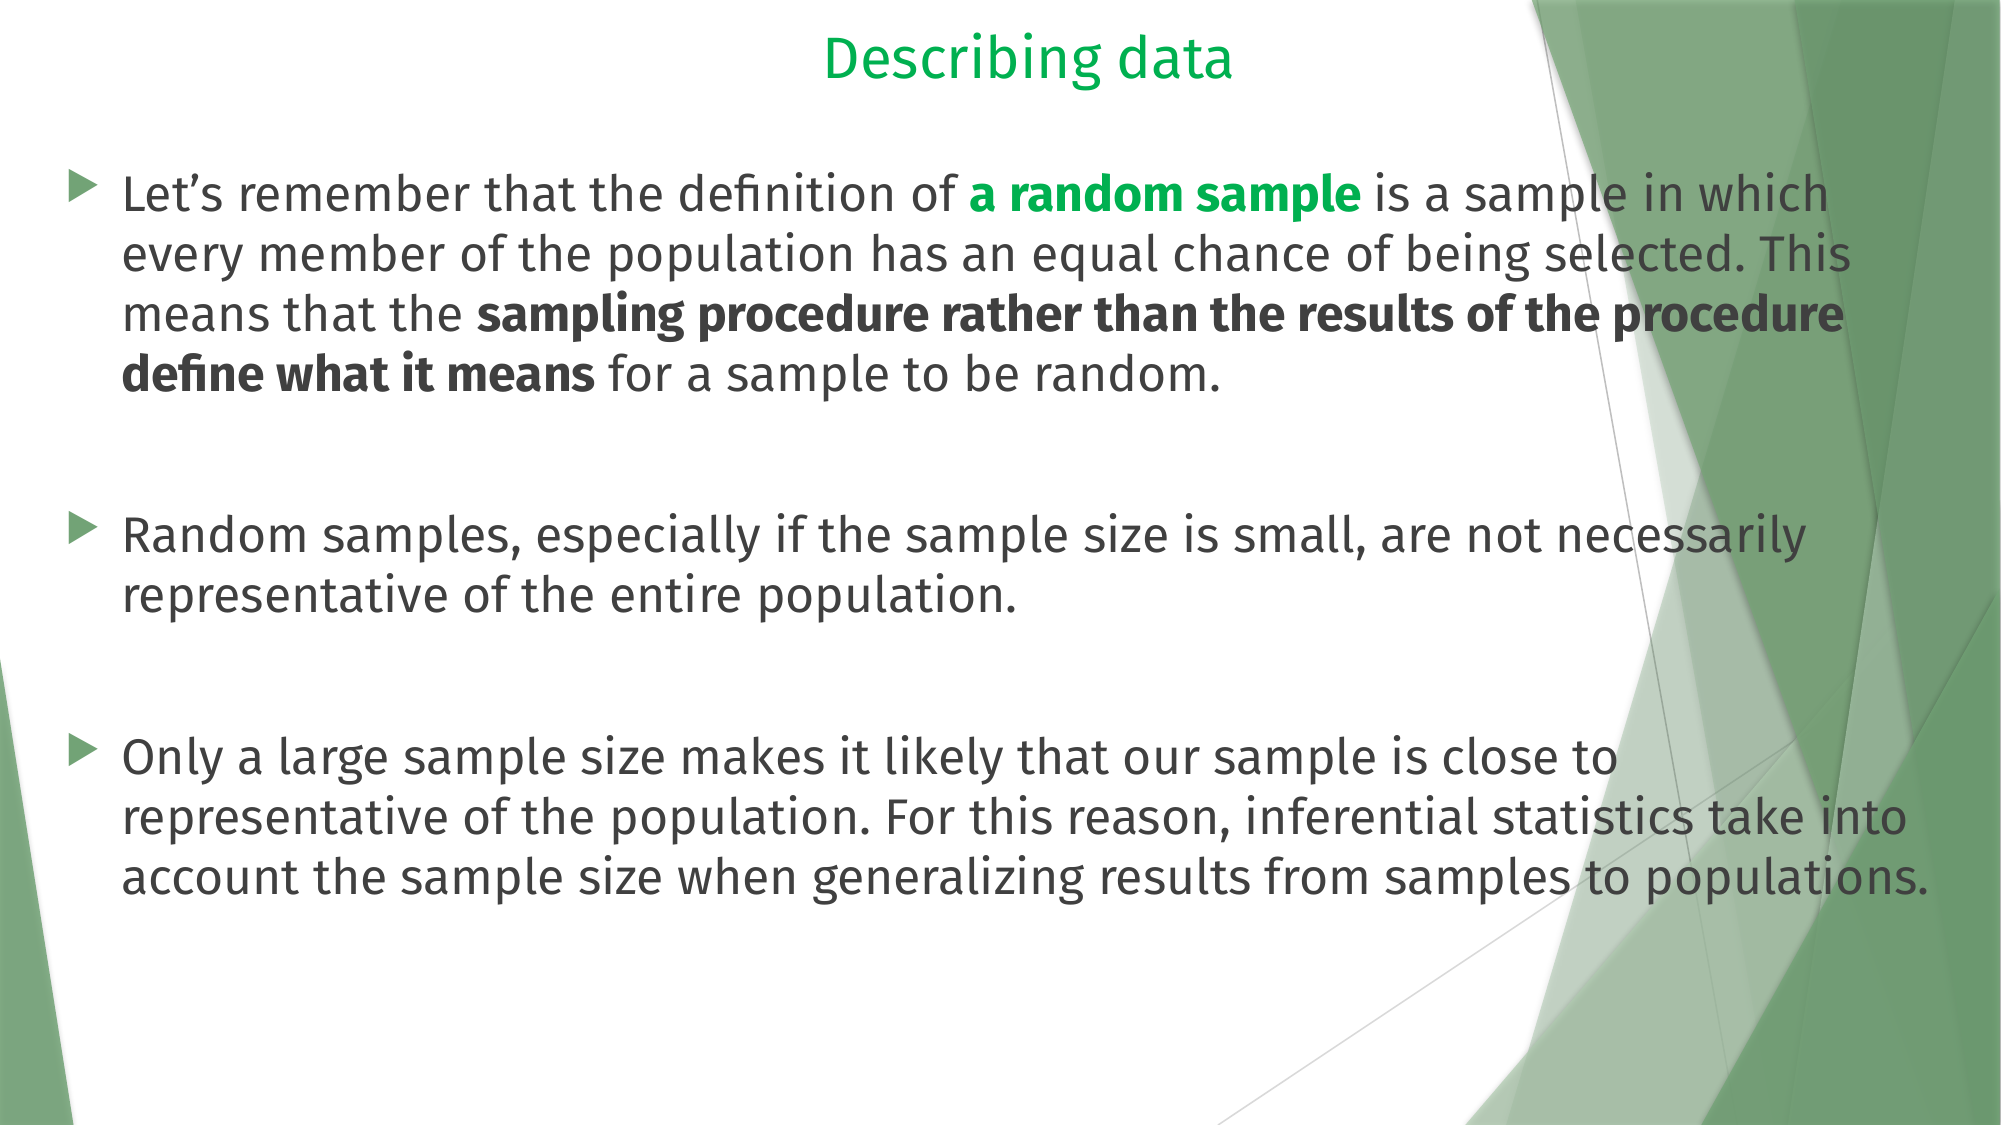

# Describing data
Let’s remember that the definition of a random sample is a sample in which every member of the population has an equal chance of being selected. This means that the sampling procedure rather than the results of the procedure define what it means for a sample to be random.

Random samples, especially if the sample size is small, are not necessarily representative of the entire population.

Only a large sample size makes it likely that our sample is close to representative of the population. For this reason, inferential statistics take into account the sample size when generalizing results from samples to populations.